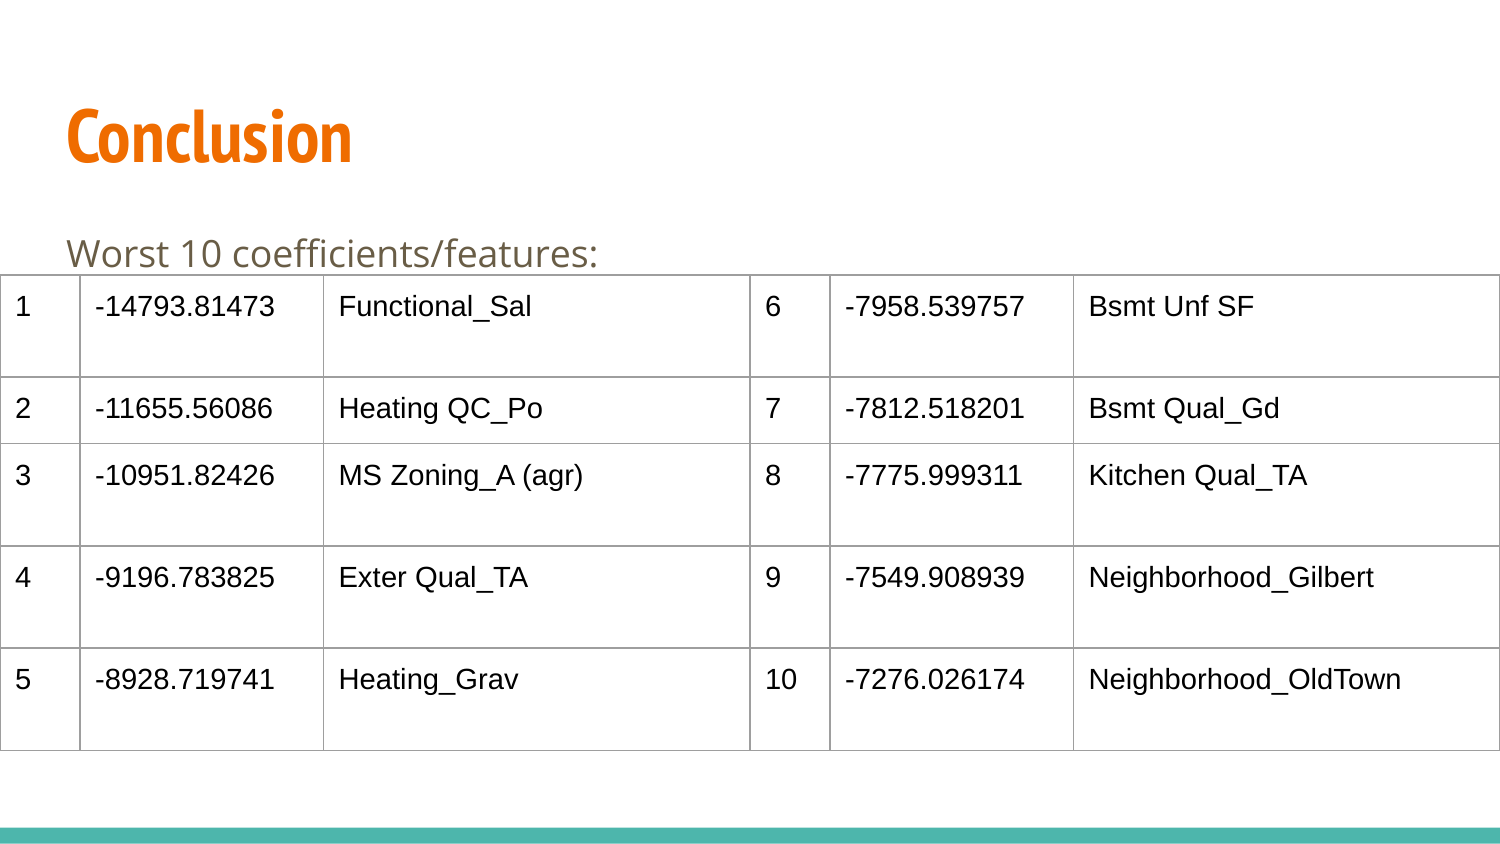

# Conclusion
Worst 10 coefficients/features:

| 1 | -14793.81473 | Functional\_Sal |
| --- | --- | --- |
| 2 | -11655.56086 | Heating QC\_Po |
| 3 | -10951.82426 | MS Zoning\_A (agr) |
| 4 | -9196.783825 | Exter Qual\_TA |
| 5 | -8928.719741 | Heating\_Grav |
| 6 | -7958.539757 | Bsmt Unf SF |
| --- | --- | --- |
| 7 | -7812.518201 | Bsmt Qual\_Gd |
| 8 | -7775.999311 | Kitchen Qual\_TA |
| 9 | -7549.908939 | Neighborhood\_Gilbert |
| 10 | -7276.026174 | Neighborhood\_OldTown |